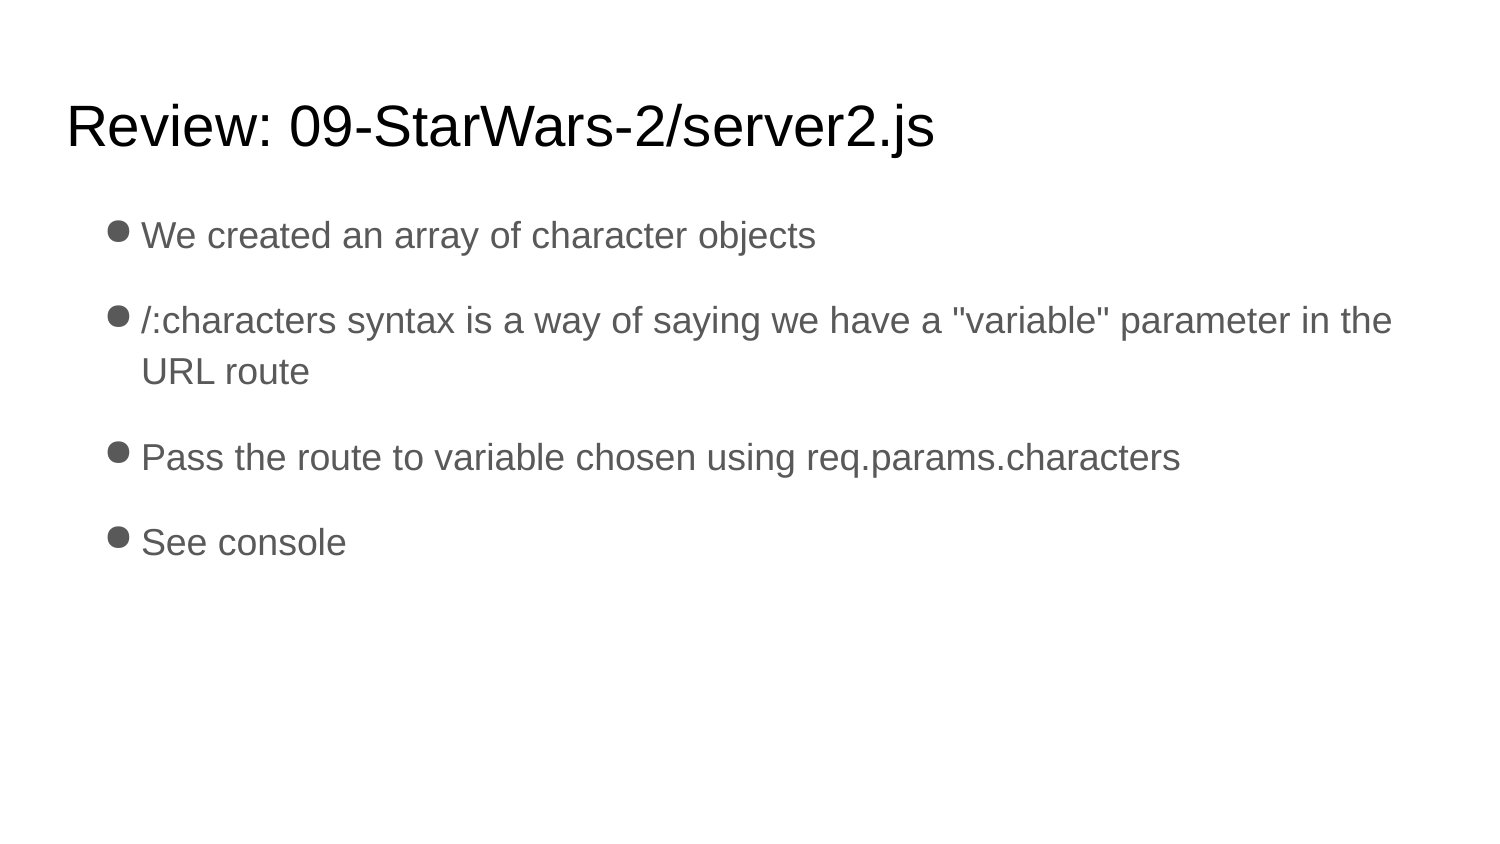

# Review: 09-StarWars-2/server2.js
We created an array of character objects
/:characters syntax is a way of saying we have a "variable" parameter in the URL route
Pass the route to variable chosen using req.params.characters
See console